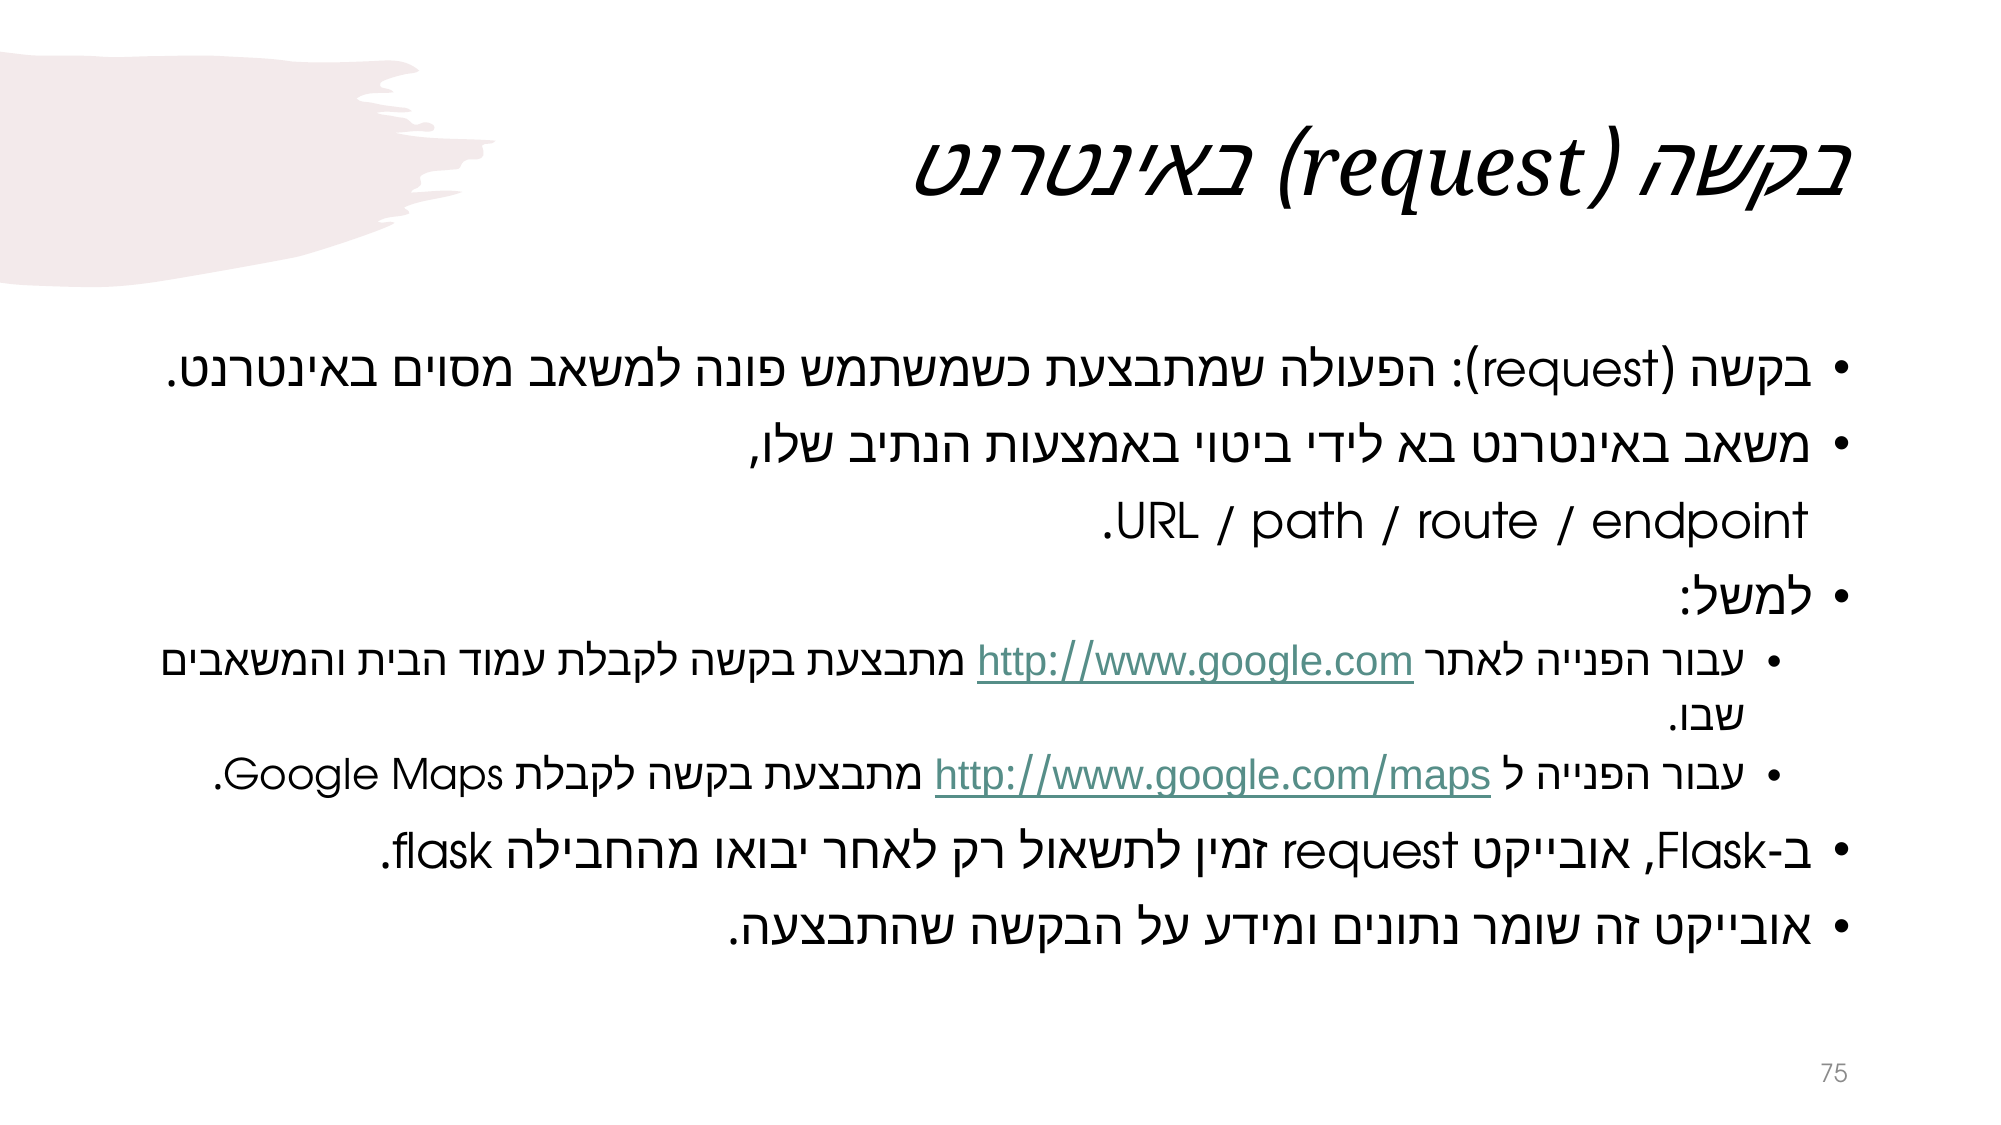

# בקשה (request) באינטרנט
בקשה (request): הפעולה שמתבצעת כשמשתמש פונה למשאב מסוים באינטרנט.
משאב באינטרנט בא לידי ביטוי באמצעות הנתיב שלו,
   URL / path / route / endpoint.
למשל:
עבור הפנייה לאתר http://www.google.com מתבצעת בקשה לקבלת עמוד הבית והמשאבים שבו.
עבור הפנייה ל http://www.google.com/maps מתבצעת בקשה לקבלת Google Maps.
ב-Flask, אובייקט request זמין לתשאול רק לאחר יבואו מהחבילה flask.
אובייקט זה שומר נתונים ומידע על הבקשה שהתבצעה.
75